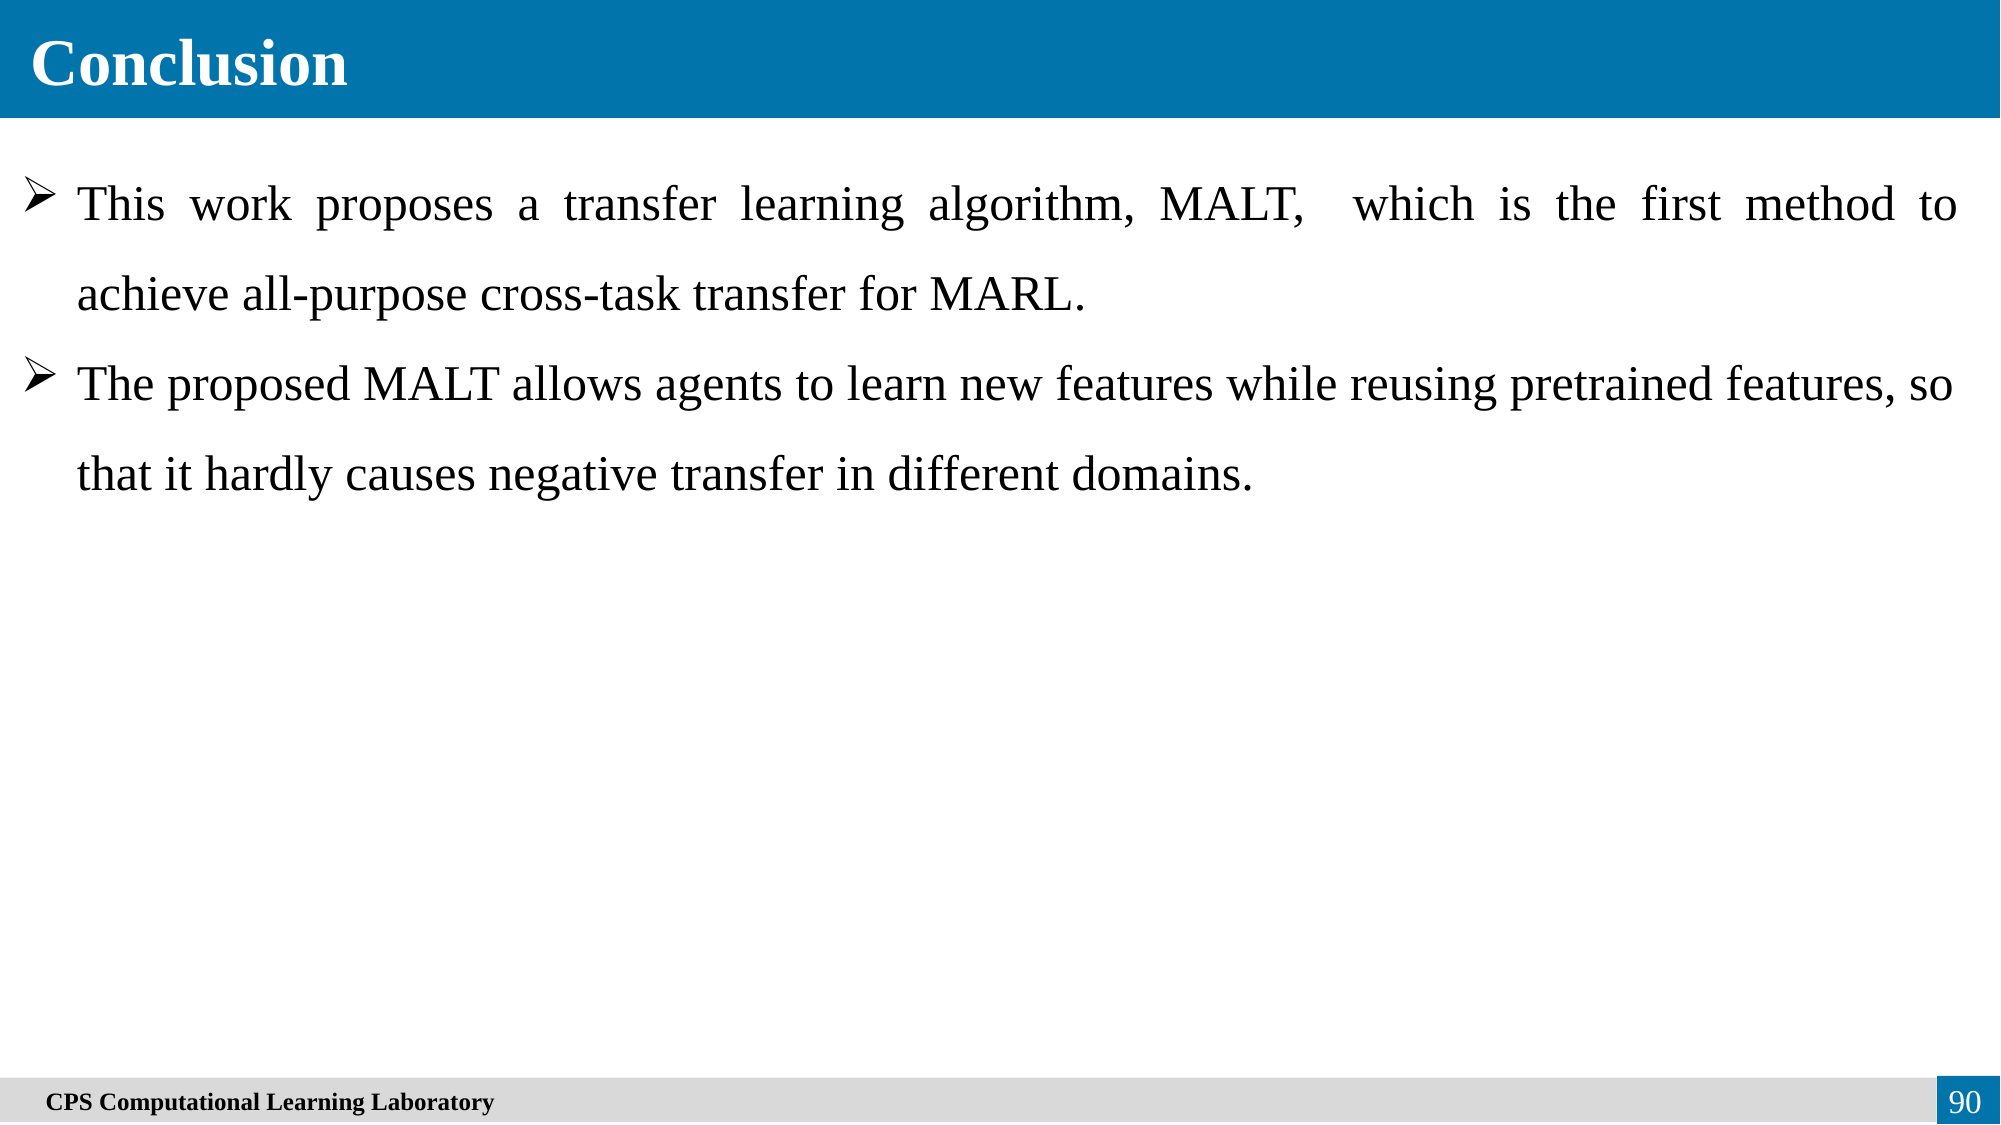

Conclusion
This work proposes a transfer learning algorithm, MALT,  which is the first method to achieve all-purpose cross-task transfer for MARL.
The proposed MALT allows agents to learn new features while reusing pretrained features, so that it hardly causes negative transfer in different domains.

90
　CPS Computational Learning Laboratory